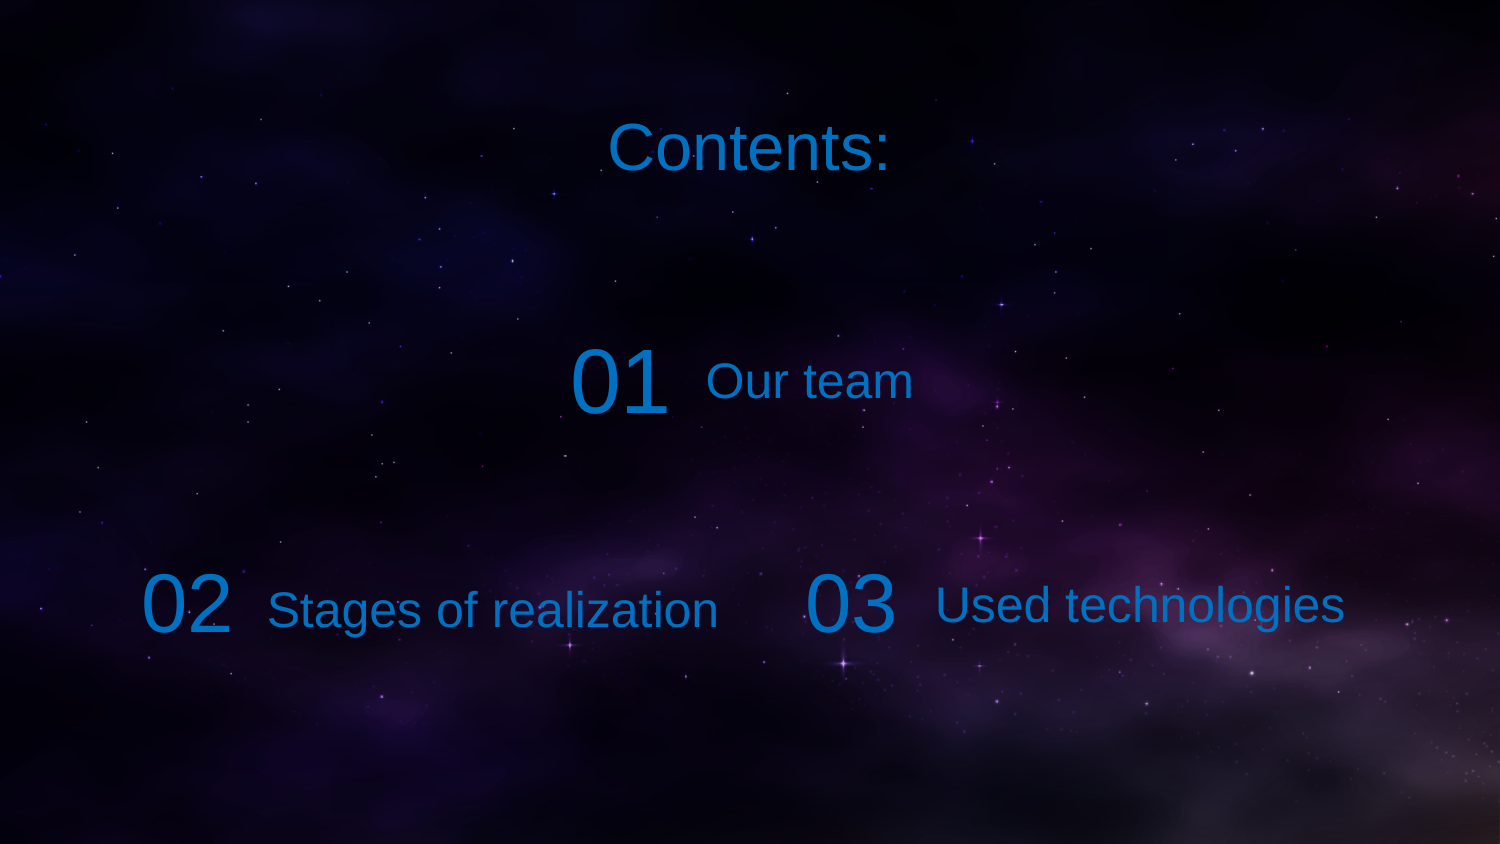

# Contents:
01
Our team
03
Used technologies
Stages of realization
02